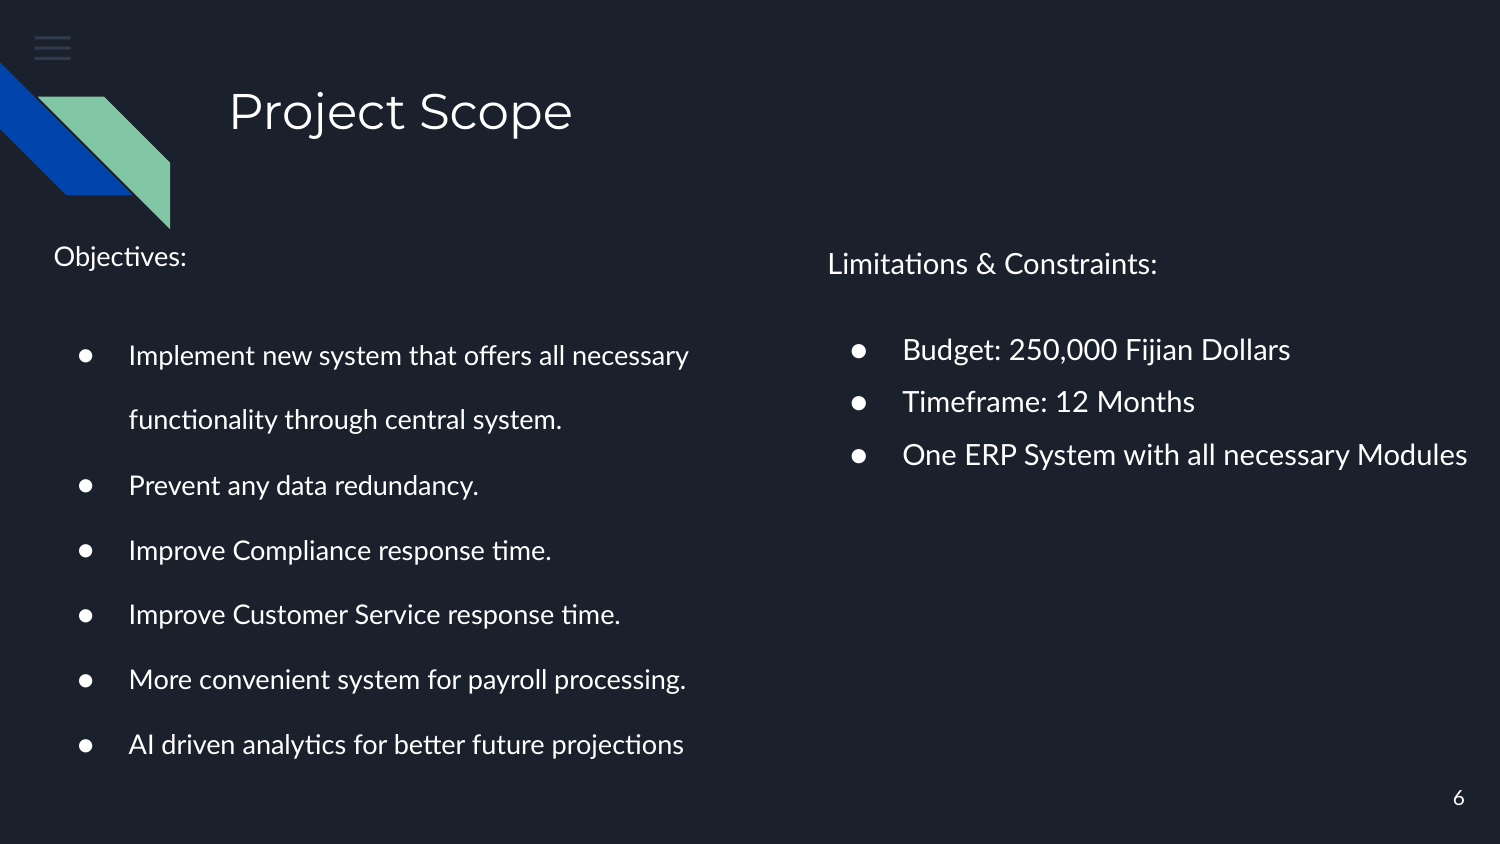

# Project Scope
Objectives:
Implement new system that offers all necessary functionality through central system.
Prevent any data redundancy.
Improve Compliance response time.
Improve Customer Service response time.
More convenient system for payroll processing.
AI driven analytics for better future projections
Limitations & Constraints:
Budget: 250,000 Fijian Dollars
Timeframe: 12 Months
One ERP System with all necessary Modules
6